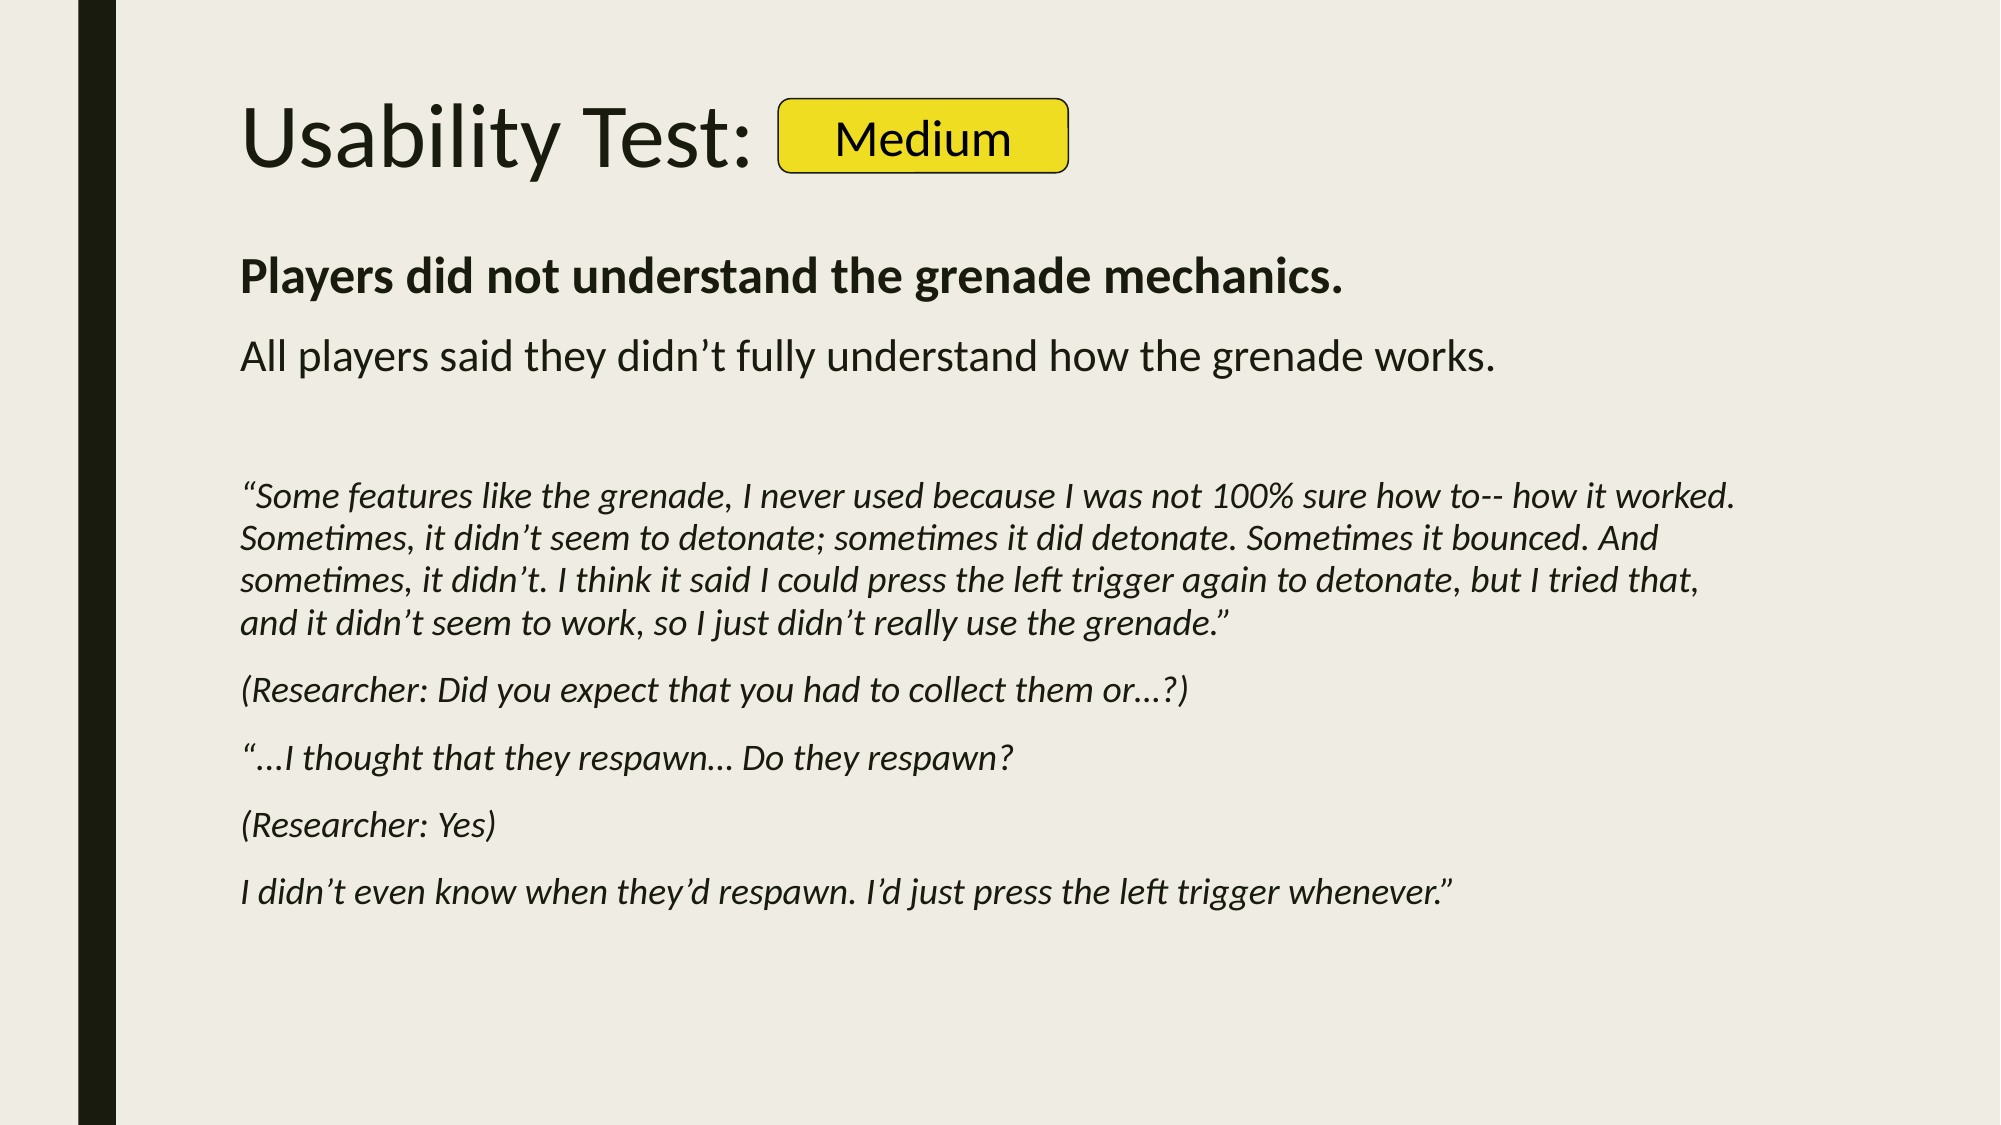

# Usability Test:
Medium
Players did not understand the grenade mechanics.
All players said they didn’t fully understand how the grenade works.

“Some features like the grenade, I never used because I was not 100% sure how to-- how it worked. Sometimes, it didn’t seem to detonate; sometimes it did detonate. Sometimes it bounced. And sometimes, it didn’t. I think it said I could press the left trigger again to detonate, but I tried that, and it didn’t seem to work, so I just didn’t really use the grenade.”
(Researcher: Did you expect that you had to collect them or…?)
“...I thought that they respawn… Do they respawn?
(Researcher: Yes)
I didn’t even know when they’d respawn. I’d just press the left trigger whenever.”